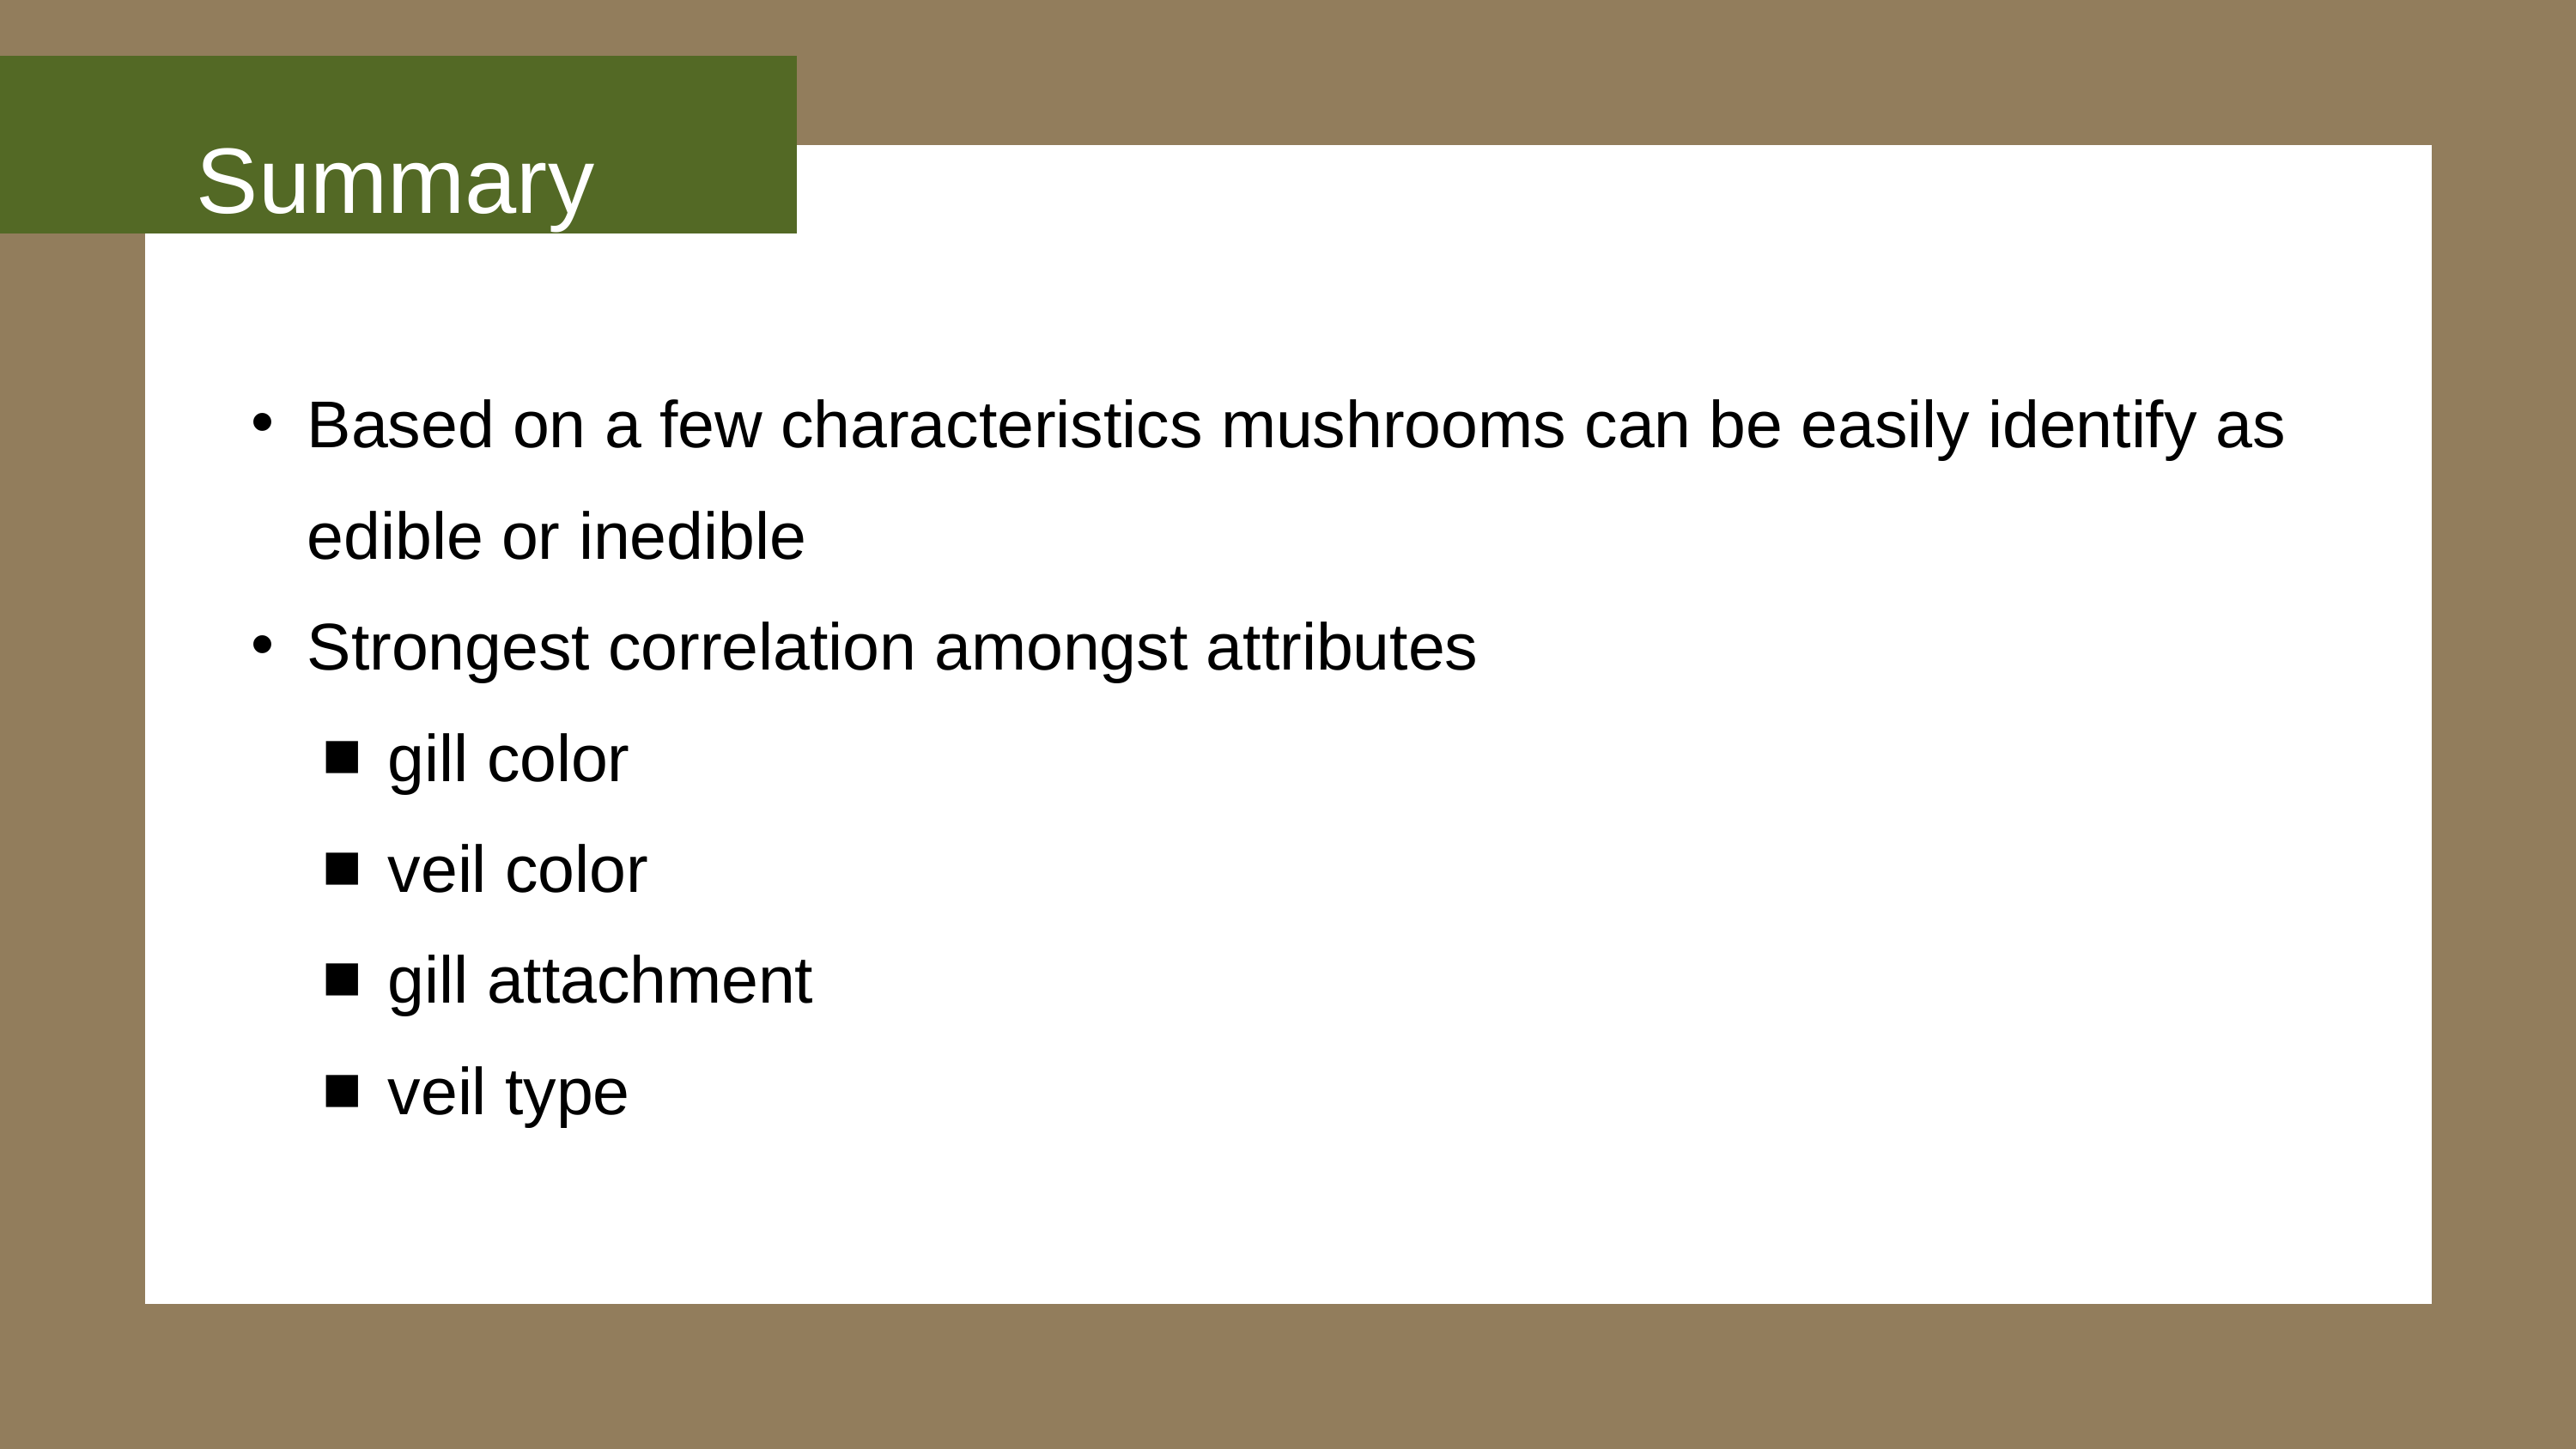

Summary

Based on a few characteristics mushrooms can be easily identify as edible or inedible
Strongest correlation amongst attributes
gill color
veil color
gill attachment
veil type